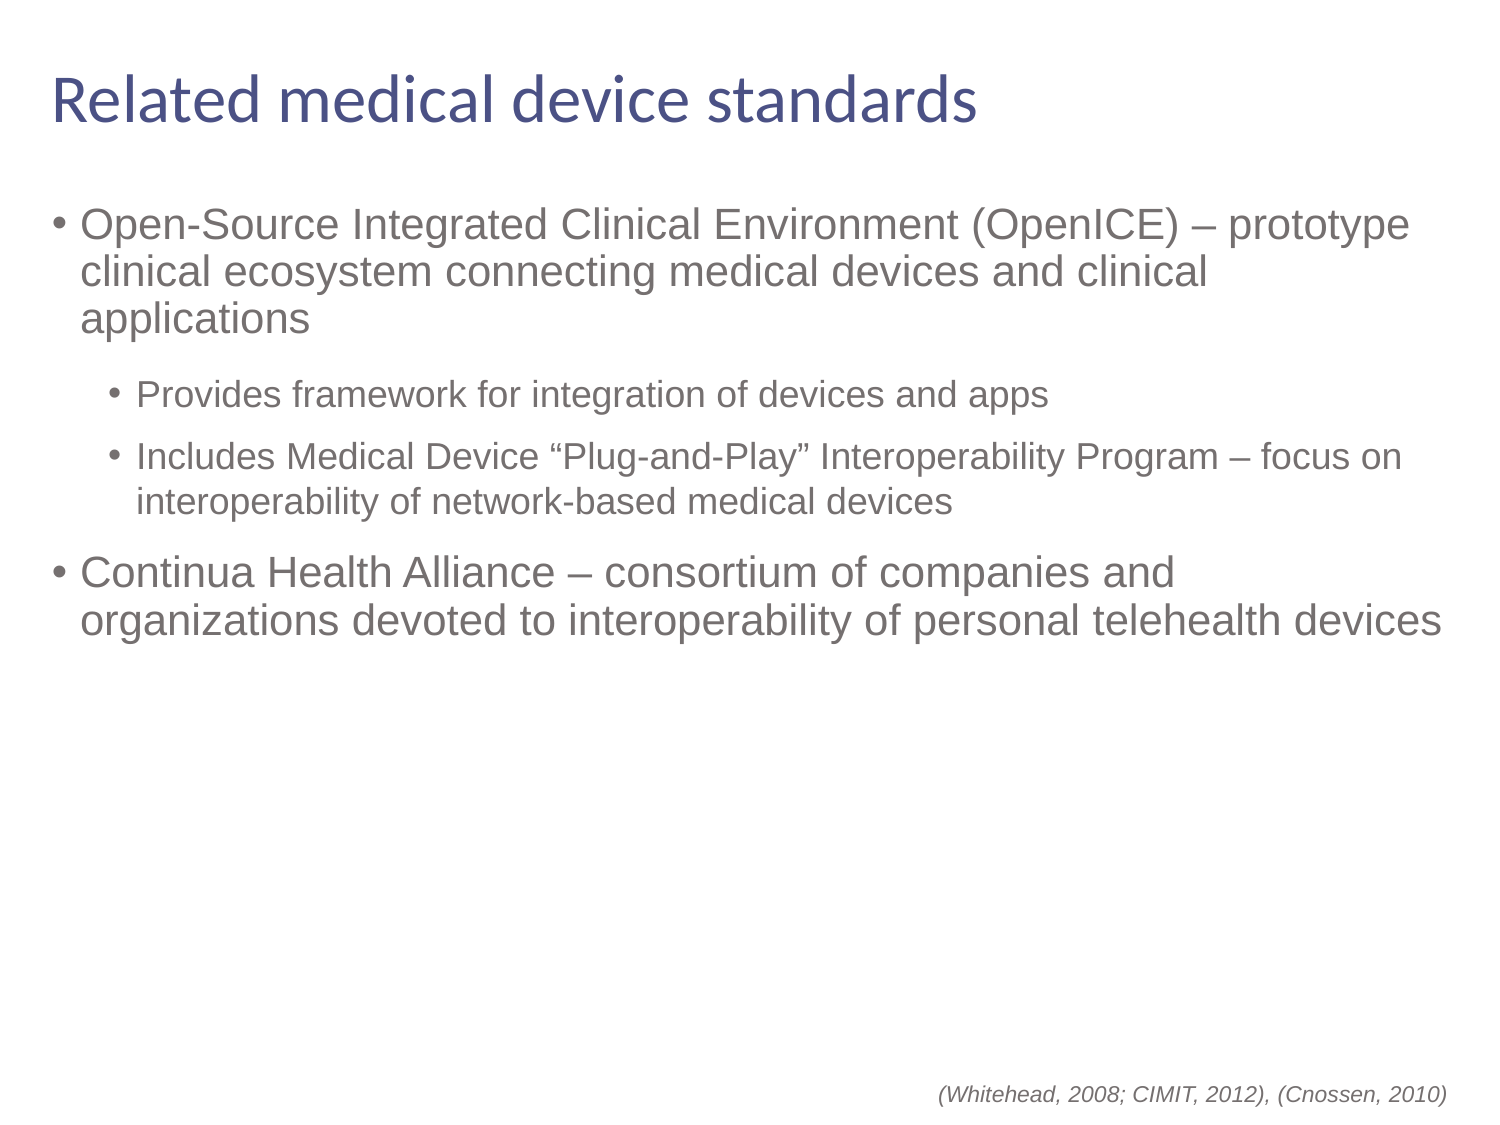

# Related medical device standards
Open-Source Integrated Clinical Environment (OpenICE) – prototype clinical ecosystem connecting medical devices and clinical applications
Provides framework for integration of devices and apps
Includes Medical Device “Plug-and-Play” Interoperability Program – focus on interoperability of network-based medical devices
Continua Health Alliance – consortium of companies and organizations devoted to interoperability of personal telehealth devices
(Whitehead, 2008; CIMIT, 2012), (Cnossen, 2010)